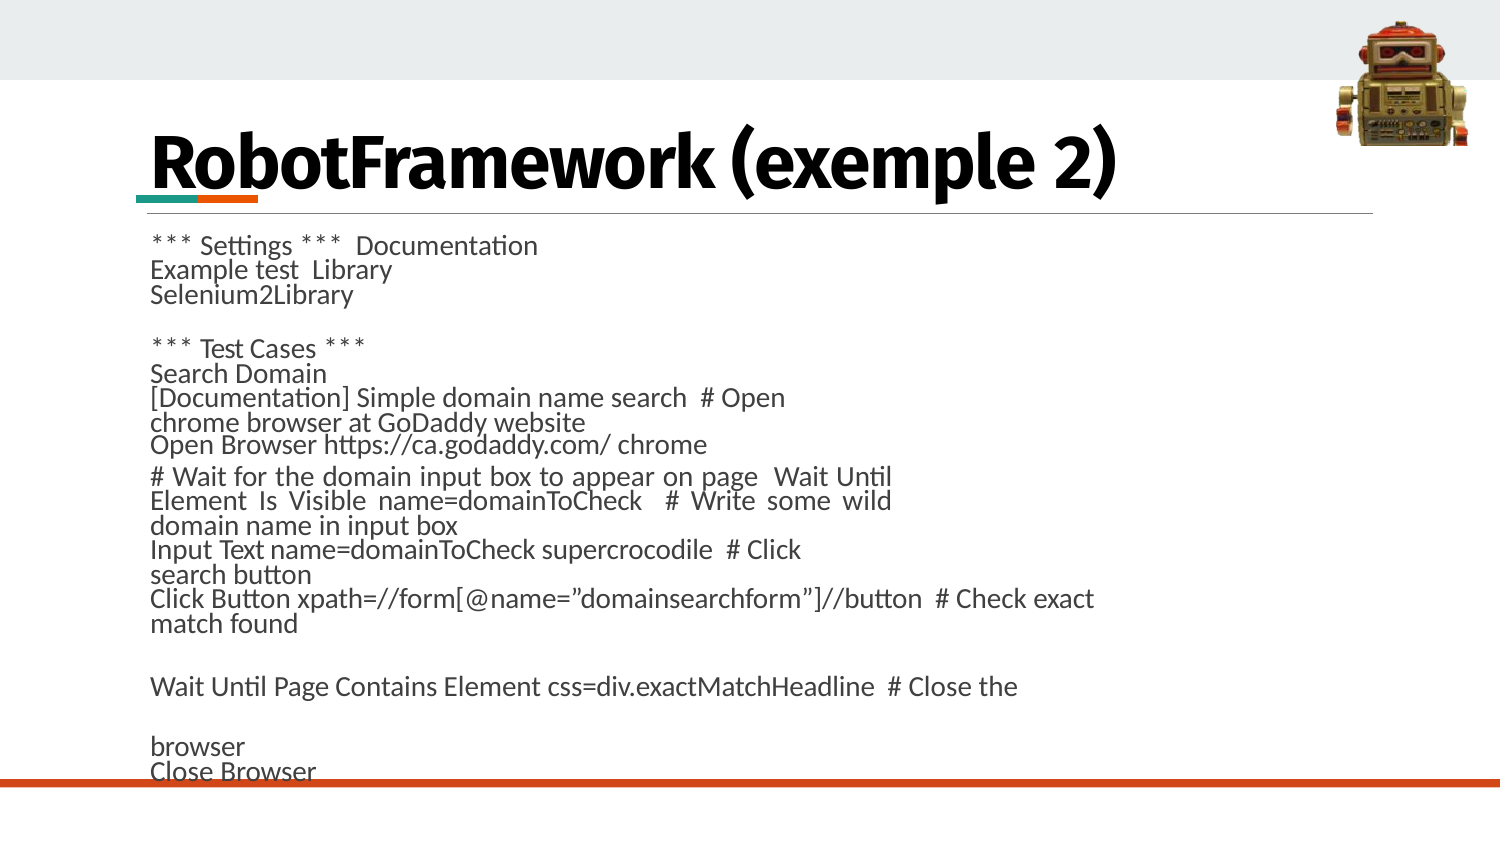

# RobotFramework (exemple 2)

*** Settings ***  Documentation Example test  Library Selenium2Library
*** Test Cases ***  Search Domain
[Documentation] Simple domain name search  # Open chrome browser at GoDaddy website
Open Browser https://ca.godaddy.com/ chrome
# Wait for the domain input box to appear on page  Wait Until Element Is Visible name=domainToCheck  # Write some wild domain name in input box
Input Text name=domainToCheck supercrocodile  # Click search button
Click Button xpath=//form[@name=”domainsearchform”]//button  # Check exact match found
Wait Until Page Contains Element css=div.exactMatchHeadline  # Close the browser
Close Browser

430